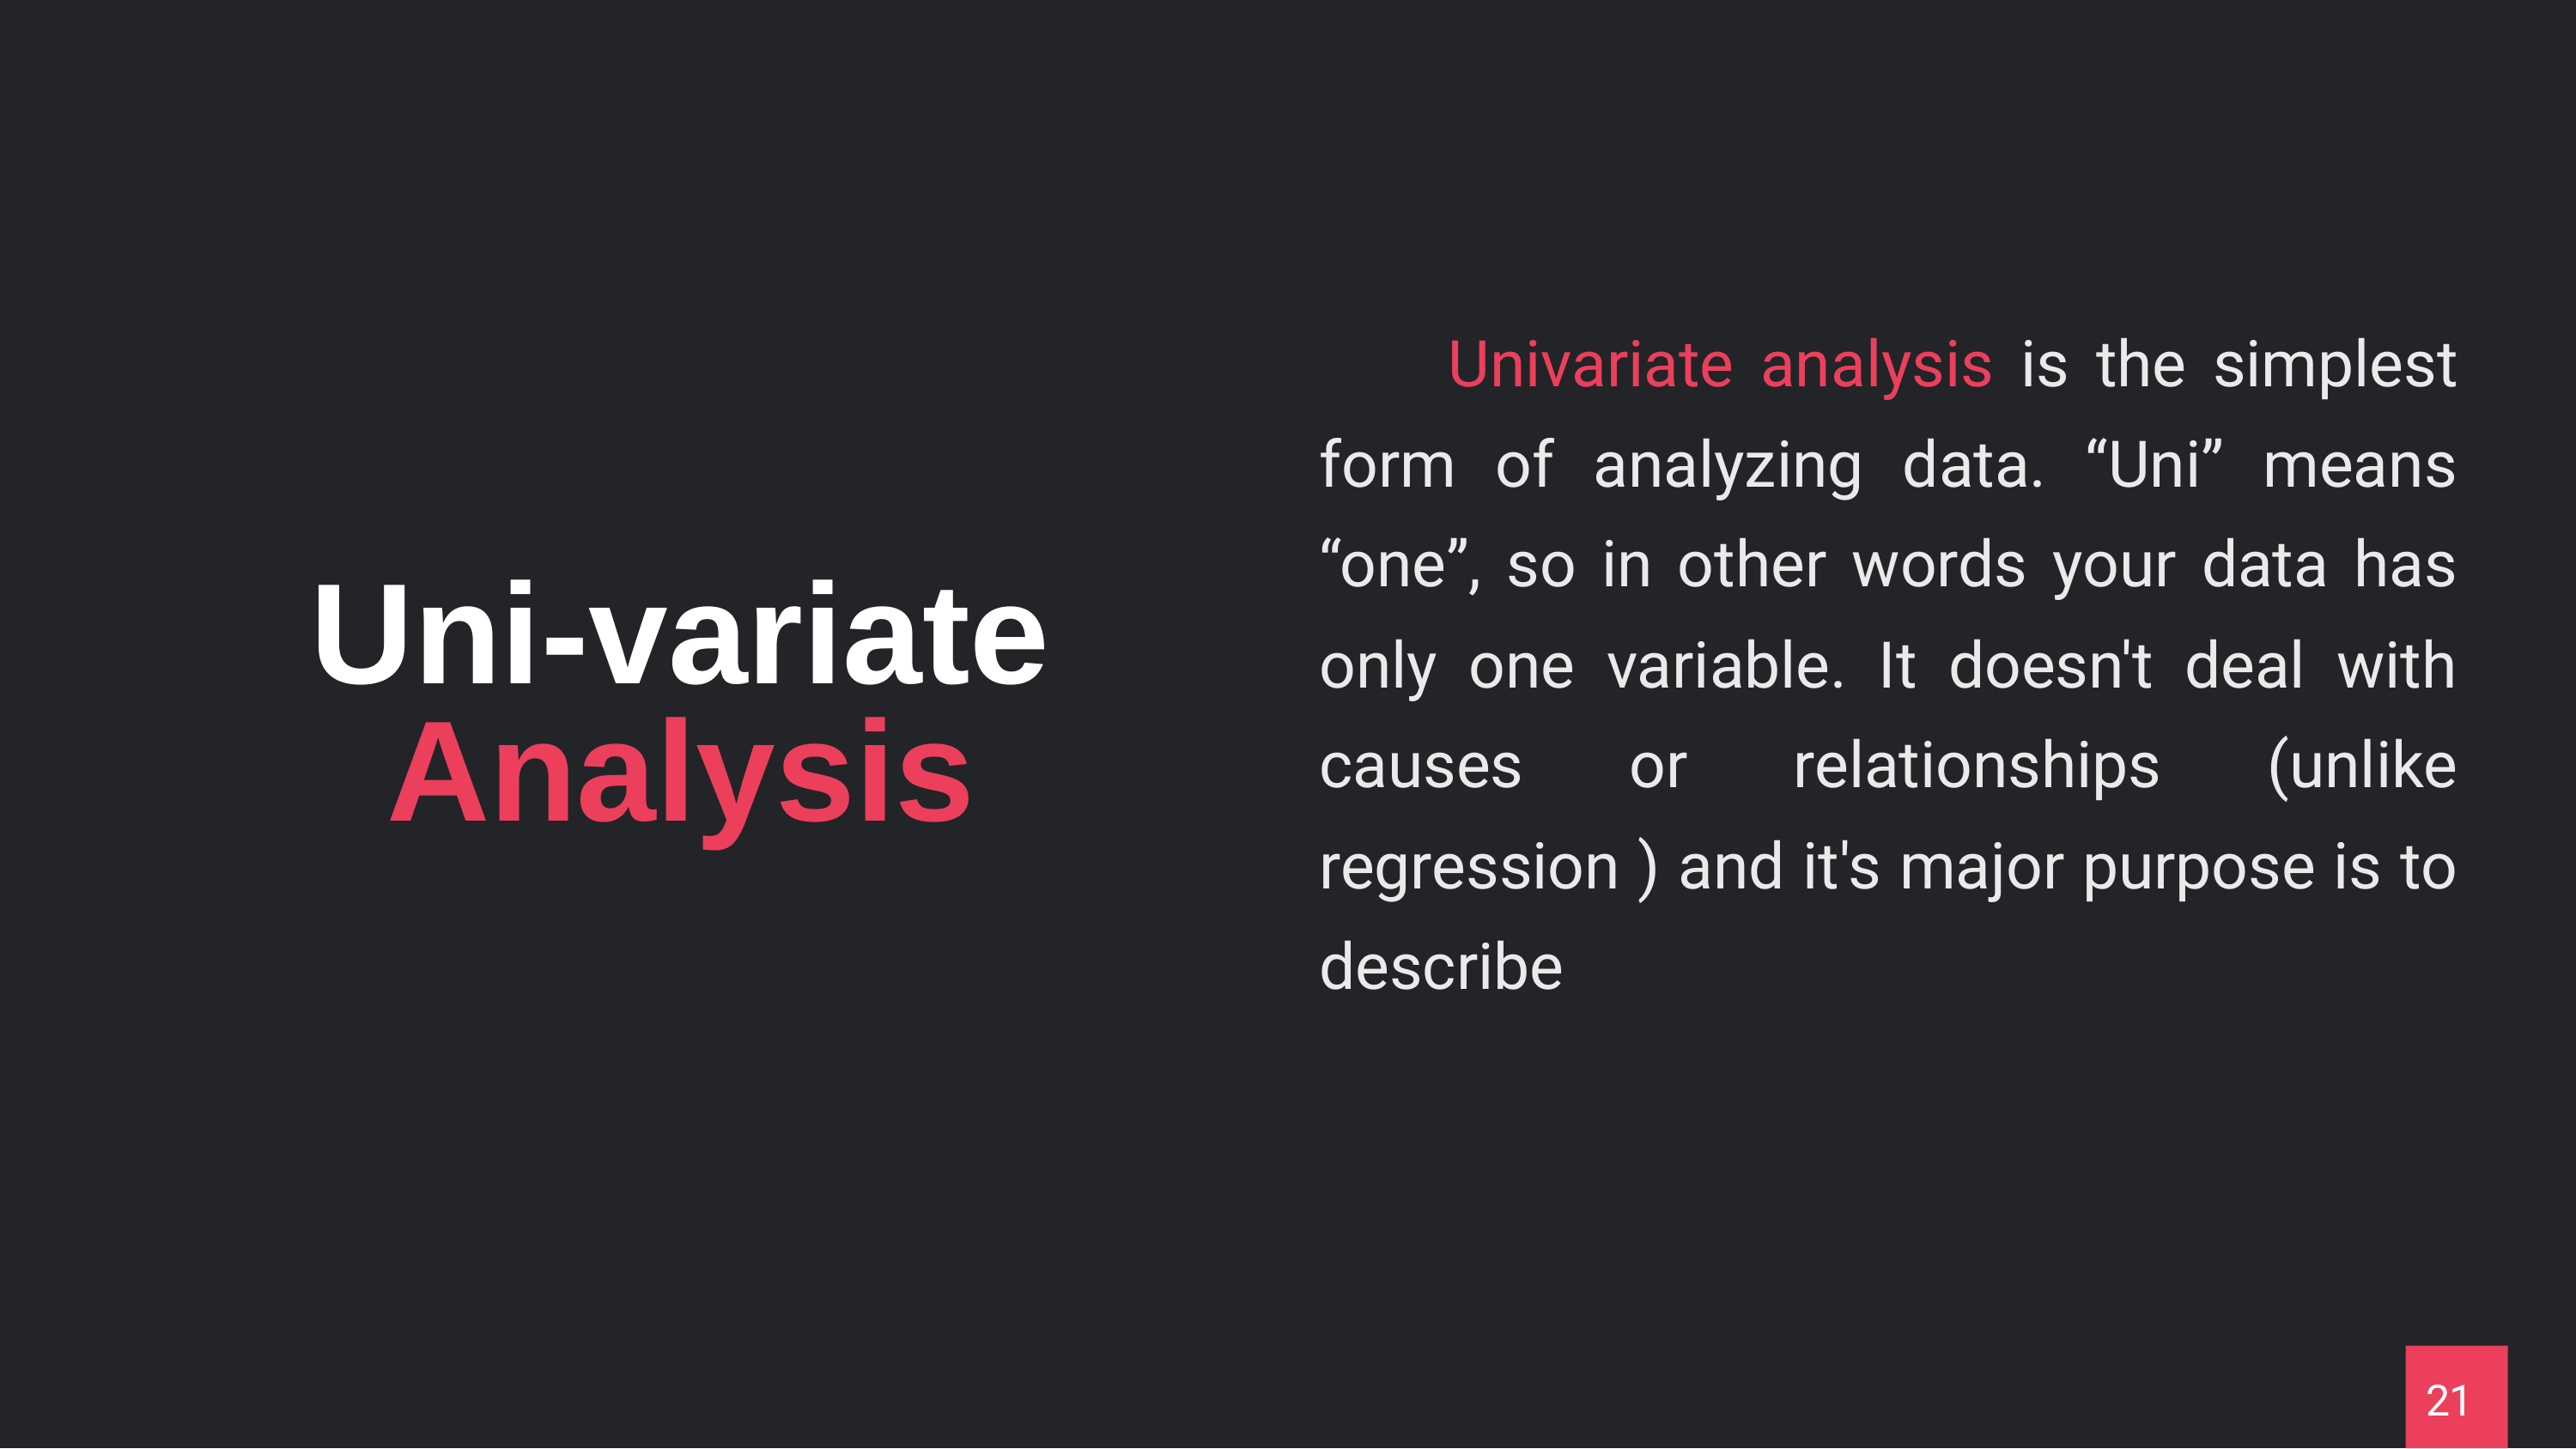

# Uni-variate Analysis
	Univariate analysis is the simplest form of analyzing data. “Uni” means “one”, so in other words your data has only one variable. It doesn't deal with causes or relationships (unlike regression ) and it's major purpose is to describe

21